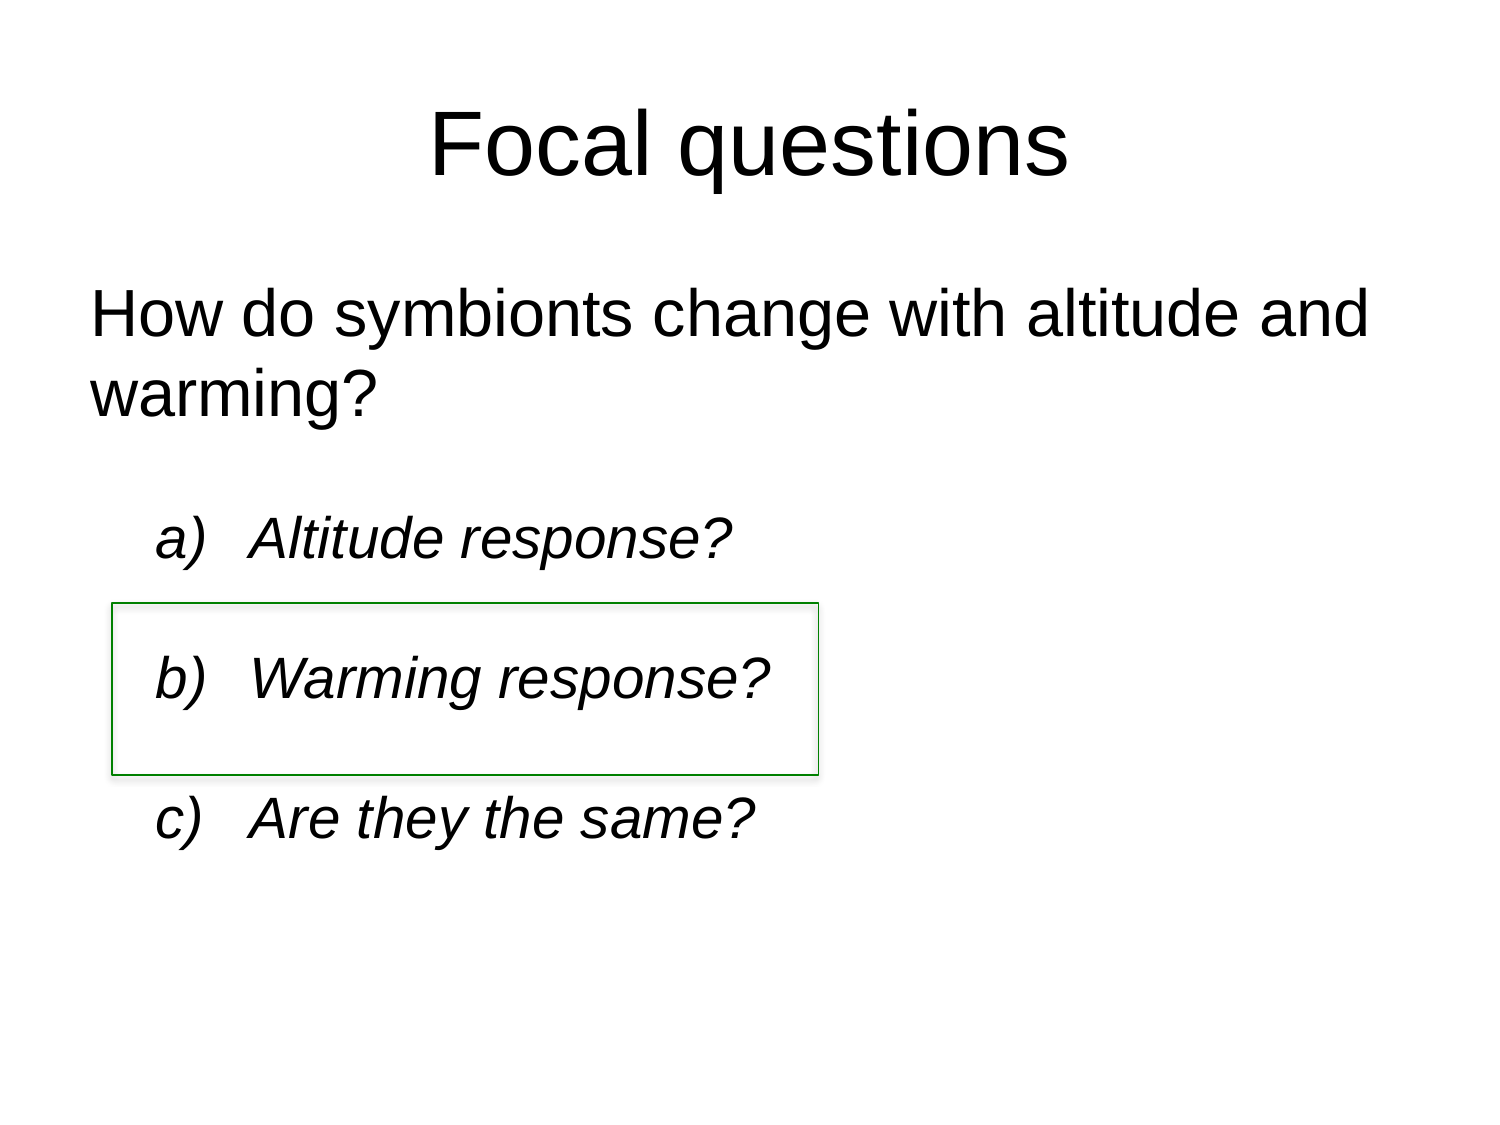

# Focal questions
How do symbionts change with altitude and warming?

Altitude response?

Warming response?

Are they the same?